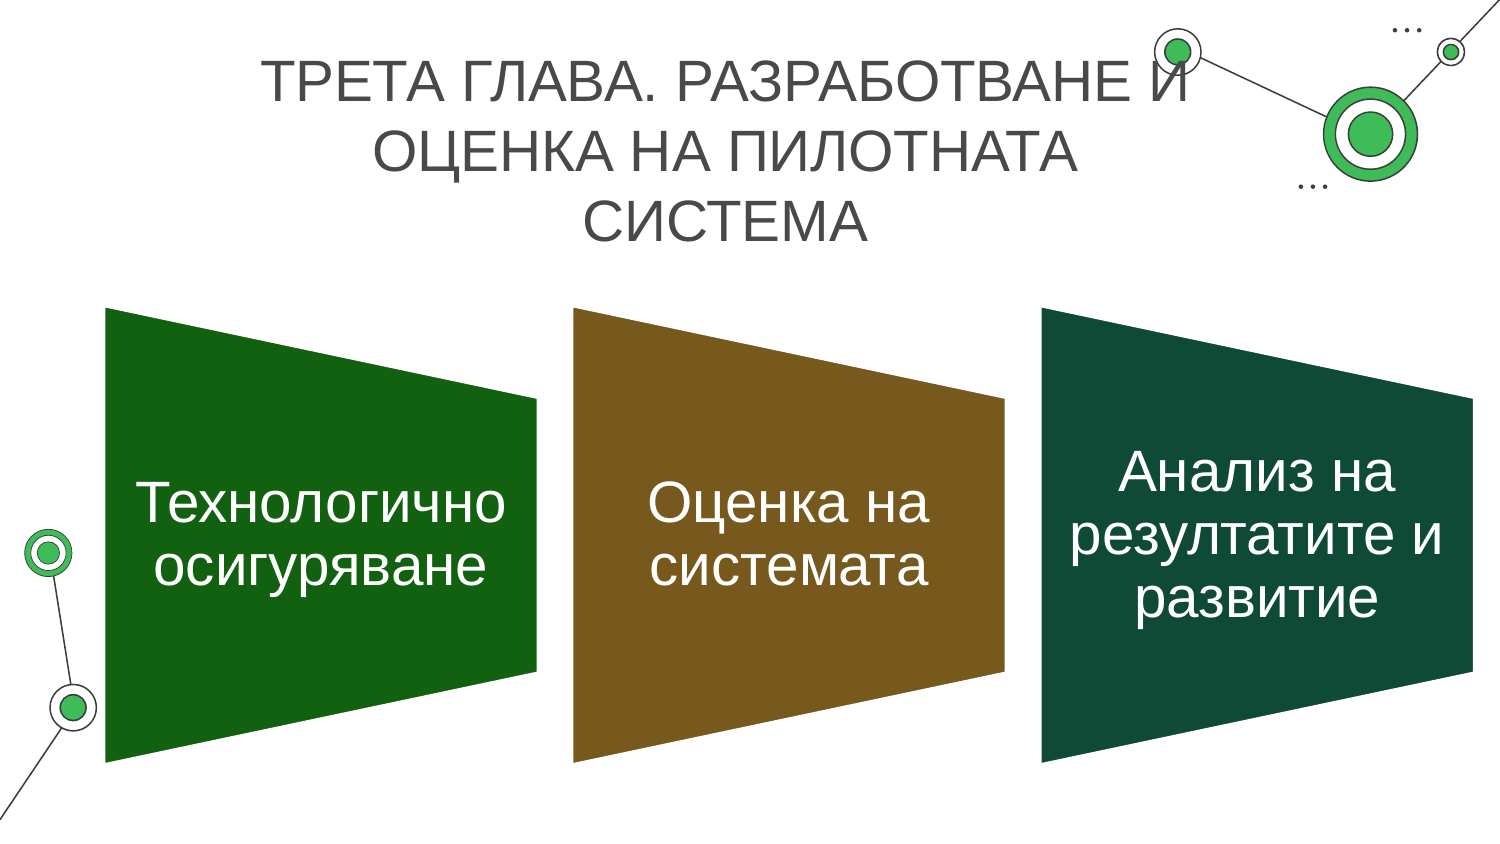

# ТРЕТА ГЛАВА. РАЗРАБОТВАНЕ И ОЦЕНКА НА ПИЛОТНАТА СИСТЕМА
Технологично осигуряване
Оценка на системата
Анализ на резултатите и развитие